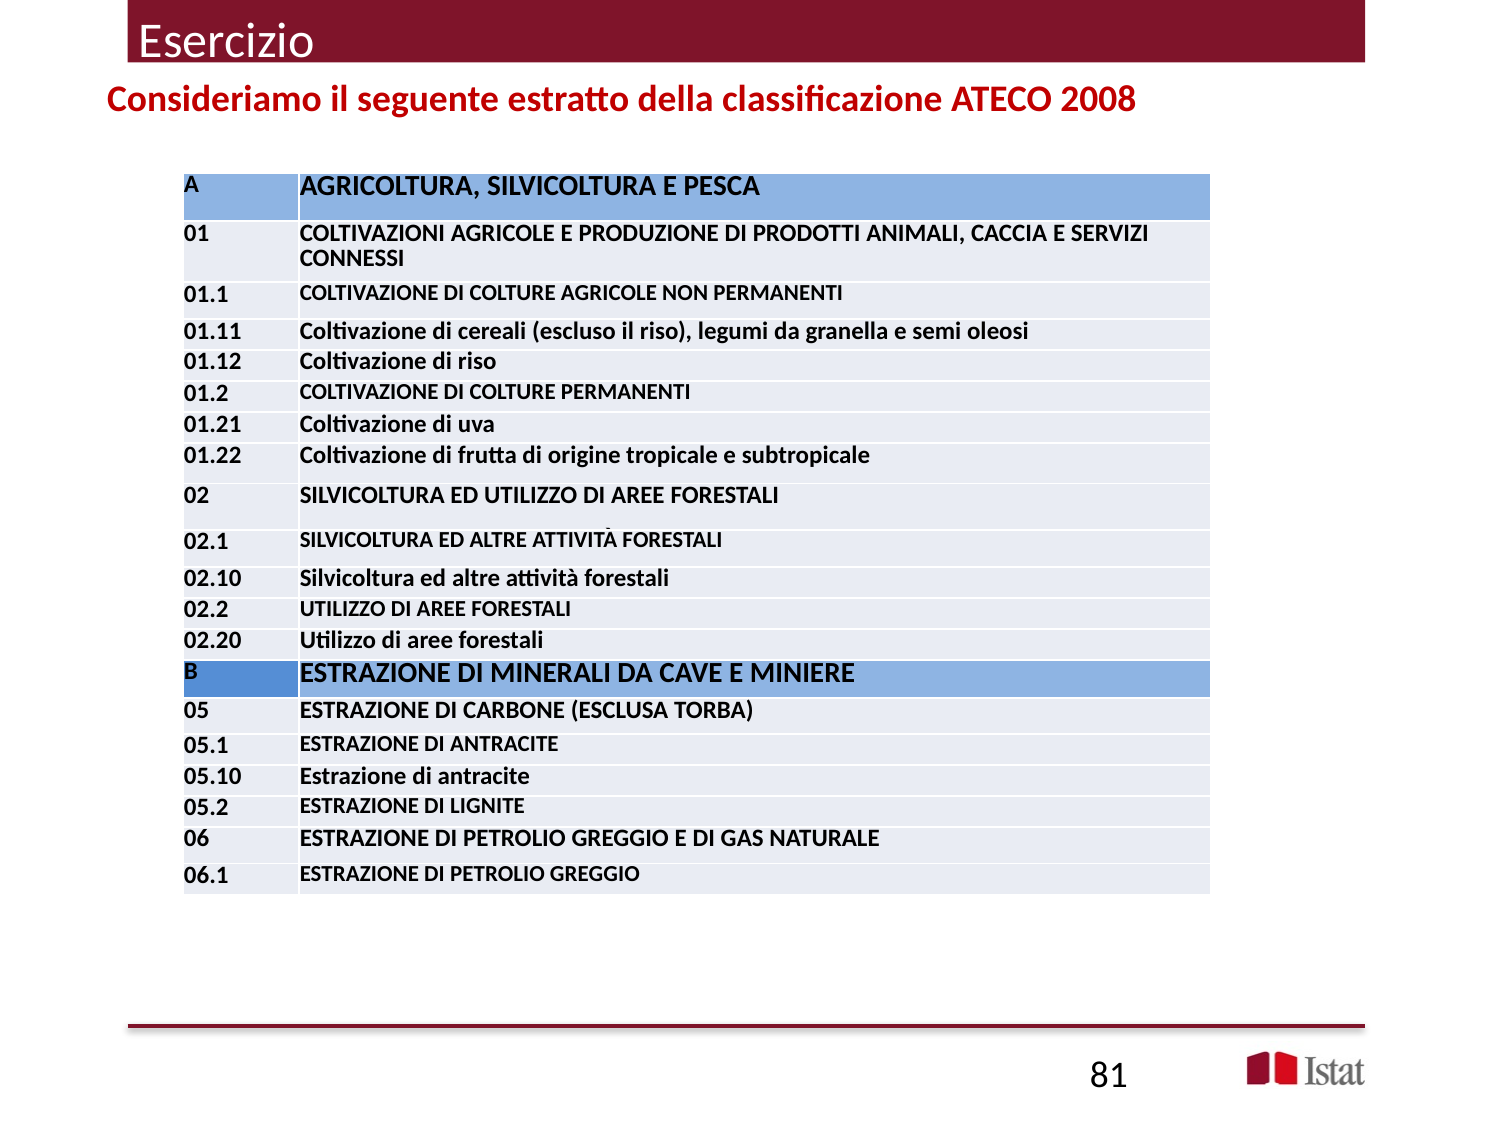

# Esercizio
Consideriamo il seguente estratto della classificazione ATECO 2008
| A | AGRICOLTURA, SILVICOLTURA E PESCA |
| --- | --- |
| 01 | COLTIVAZIONI AGRICOLE E PRODUZIONE DI PRODOTTI ANIMALI, CACCIA E SERVIZI CONNESSI |
| 01.1 | COLTIVAZIONE DI COLTURE AGRICOLE NON PERMANENTI |
| 01.11 | Coltivazione di cereali (escluso il riso), legumi da granella e semi oleosi |
| 01.12 | Coltivazione di riso |
| 01.2 | COLTIVAZIONE DI COLTURE PERMANENTI |
| 01.21 | Coltivazione di uva |
| 01.22 | Coltivazione di frutta di origine tropicale e subtropicale |
| 02 | SILVICOLTURA ED UTILIZZO DI AREE FORESTALI |
| 02.1 | SILVICOLTURA ED ALTRE ATTIVITÀ FORESTALI |
| 02.10 | Silvicoltura ed altre attività forestali |
| 02.2 | UTILIZZO DI AREE FORESTALI |
| 02.20 | Utilizzo di aree forestali |
| B | ESTRAZIONE DI MINERALI DA CAVE E MINIERE |
| 05 | ESTRAZIONE DI CARBONE (ESCLUSA TORBA) |
| 05.1 | ESTRAZIONE DI ANTRACITE |
| 05.10 | Estrazione di antracite |
| 05.2 | ESTRAZIONE DI LIGNITE |
| 06 | ESTRAZIONE DI PETROLIO GREGGIO E DI GAS NATURALE |
| 06.1 | ESTRAZIONE DI PETROLIO GREGGIO |
81